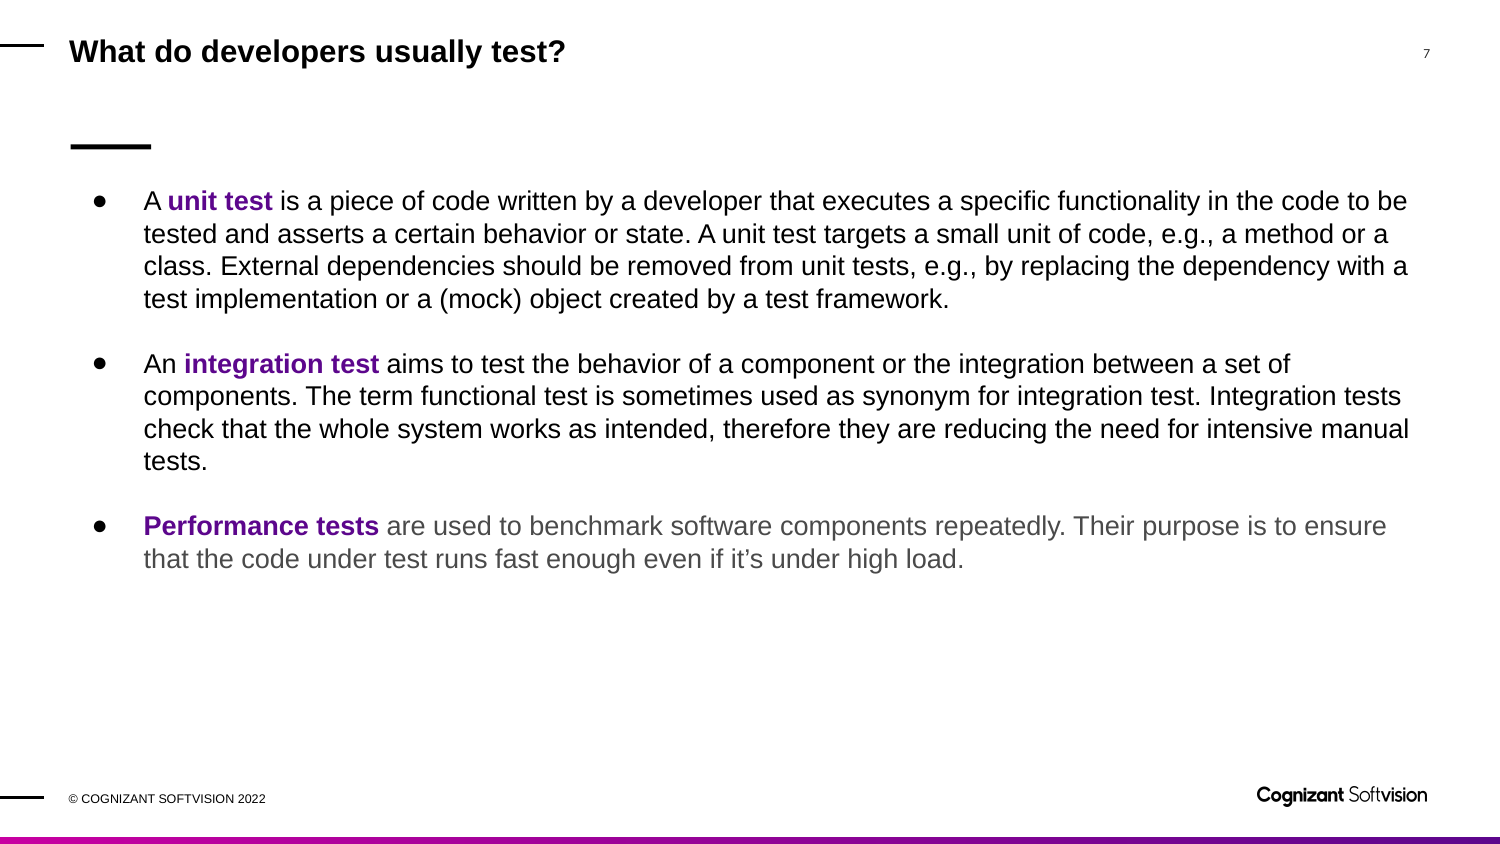

# What do developers usually test?

A unit test is a piece of code written by a developer that executes a specific functionality in the code to be tested and asserts a certain behavior or state. A unit test targets a small unit of code, e.g., a method or a class. External dependencies should be removed from unit tests, e.g., by replacing the dependency with a test implementation or a (mock) object created by a test framework.

An integration test aims to test the behavior of a component or the integration between a set of components. The term functional test is sometimes used as synonym for integration test. Integration tests check that the whole system works as intended, therefore they are reducing the need for intensive manual tests.

Performance tests are used to benchmark software components repeatedly. Their purpose is to ensure that the code under test runs fast enough even if it’s under high load.